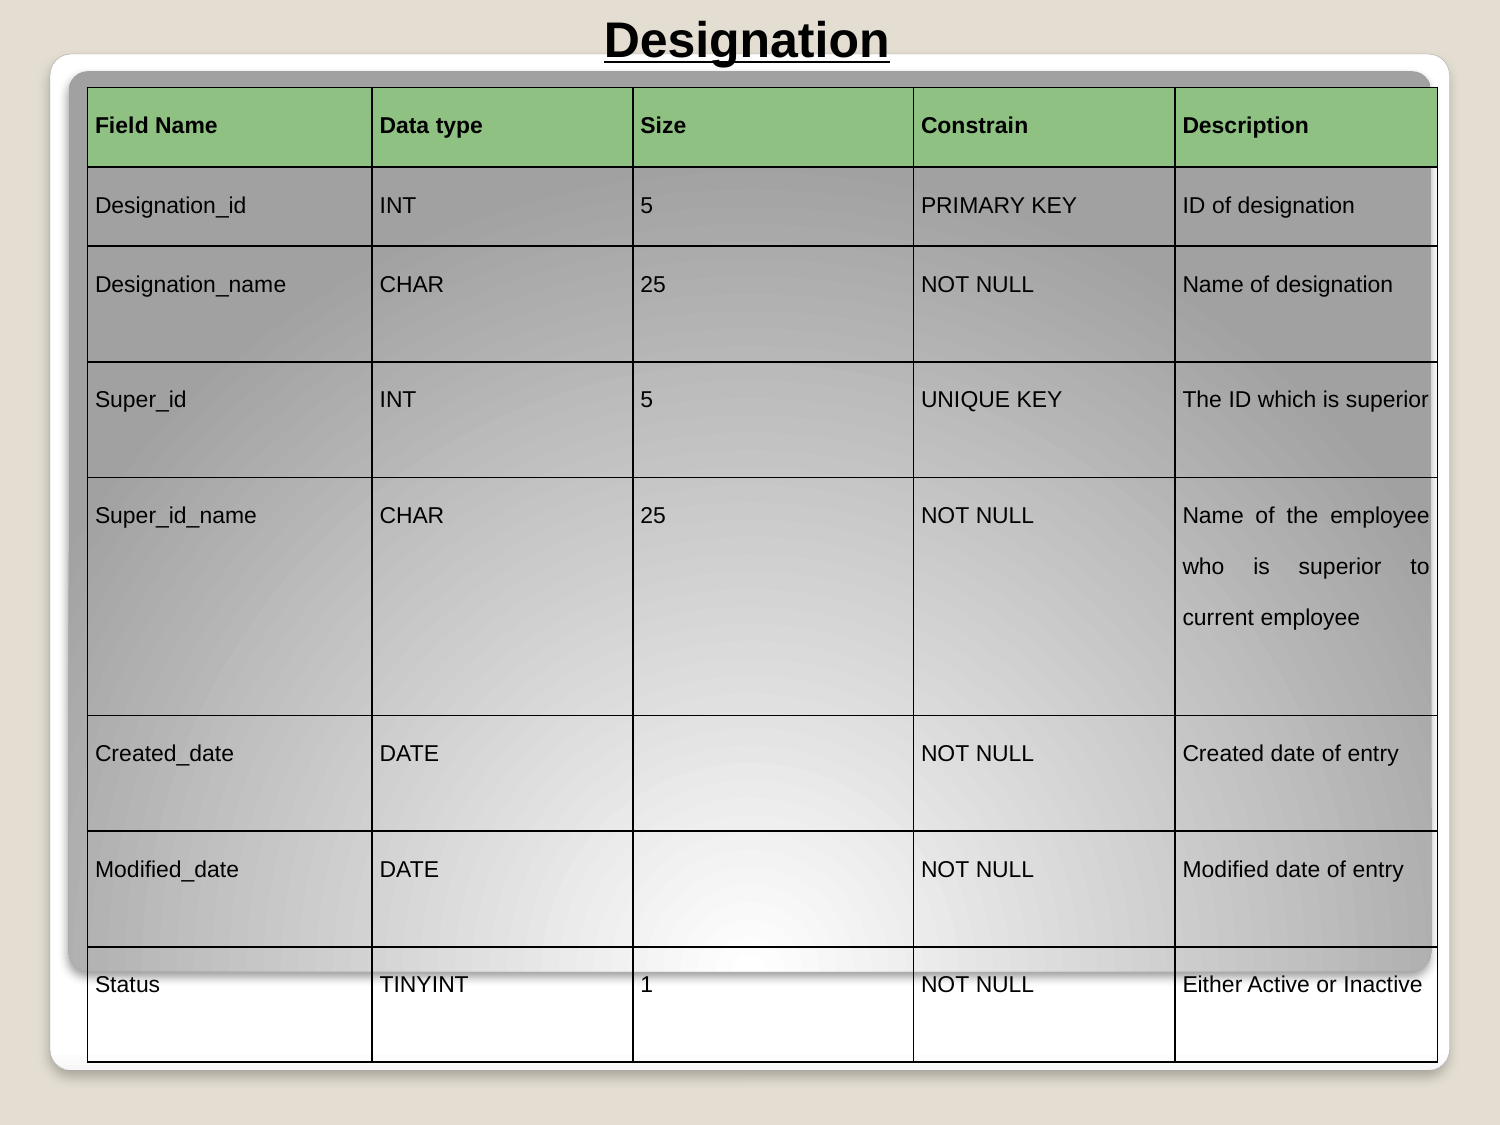

Designation
| Field Name | Data type | Size | Constrain | Description |
| --- | --- | --- | --- | --- |
| Designation\_id | INT | 5 | PRIMARY KEY | ID of designation |
| Designation\_name | CHAR | 25 | NOT NULL | Name of designation |
| Super\_id | INT | 5 | UNIQUE KEY | The ID which is superior |
| Super\_id\_name | CHAR | 25 | NOT NULL | Name of the employee who is superior to current employee |
| Created\_date | DATE |  | NOT NULL | Created date of entry |
| Modified\_date | DATE |  | NOT NULL | Modified date of entry |
| Status | TINYINT | 1 | NOT NULL | Either Active or Inactive |